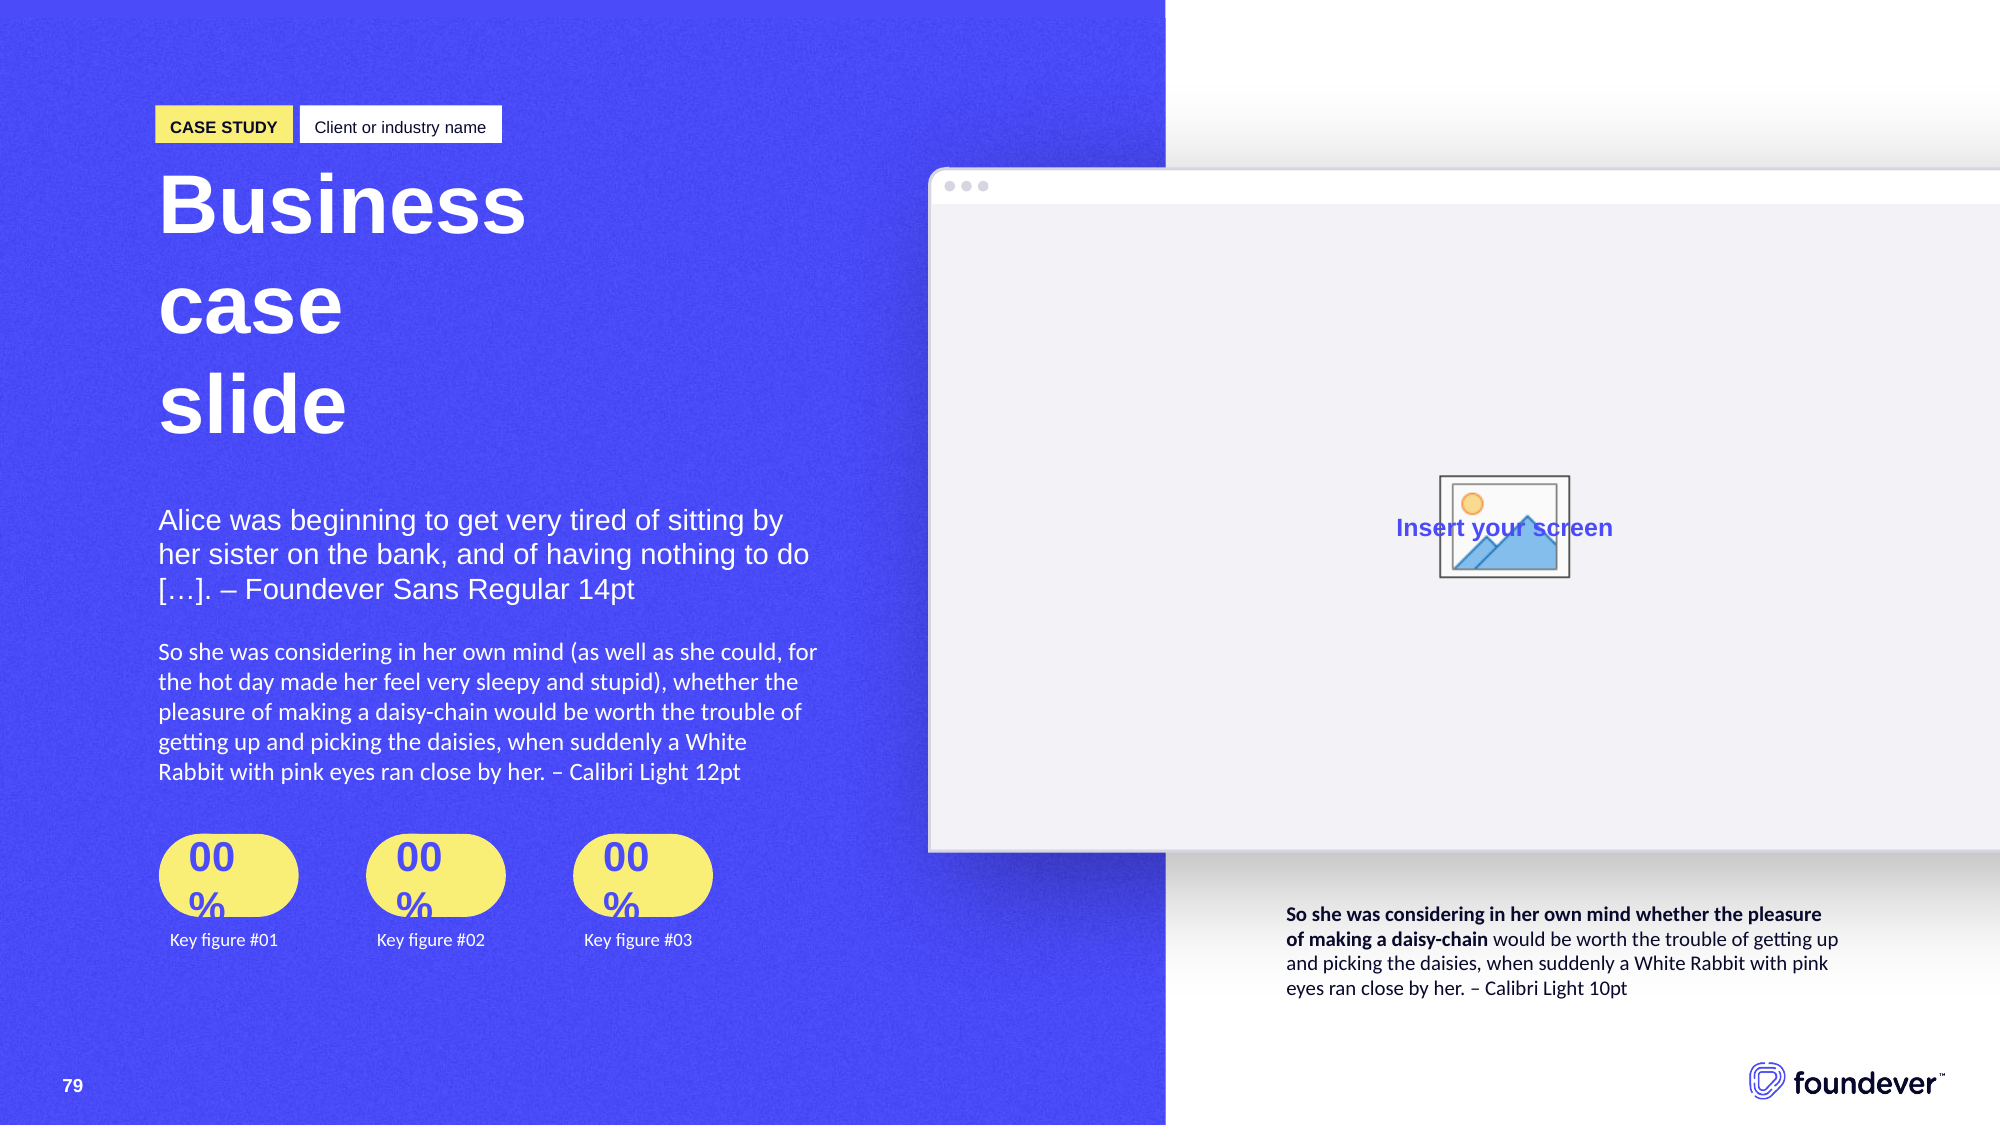

CASE STUDY
Client or industry name
# Business case slide

Alice was beginning to get very tired of sitting by her sister on the bank, and of having nothing to do […]. – Foundever Sans Regular 14pt

So she was considering in her own mind (as well as she could, for the hot day made her feel very sleepy and stupid), whether the pleasure of making a daisy-chain would be worth the trouble of getting up and picking the daisies, when suddenly a White Rabbit with pink eyes ran close by her. – Calibri Light 12pt
00%
00%
00%
So she was considering in her own mind whether the pleasure of making a daisy-chain would be worth the trouble of getting up and picking the daisies, when suddenly a White Rabbit with pink eyes ran close by her. – Calibri Light 10pt
Key figure #01
Key figure #02
Key figure #03